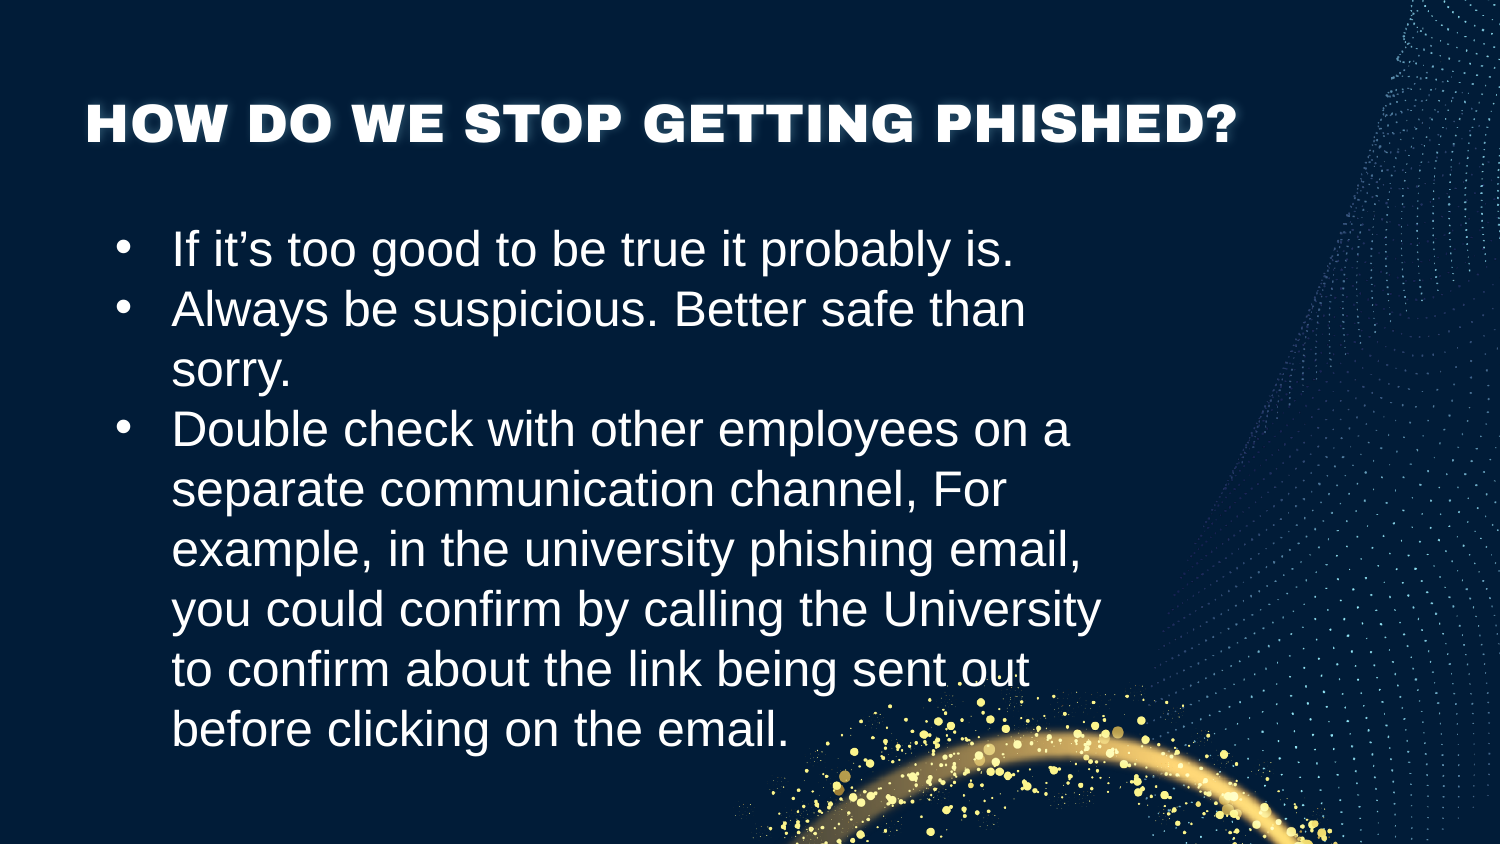

# HOW DO WE STOP GETTING PHISHED?
If it’s too good to be true it probably is.
Always be suspicious. Better safe than sorry.
Double check with other employees on a separate communication channel, For example, in the university phishing email, you could confirm by calling the University to confirm about the link being sent out before clicking on the email.